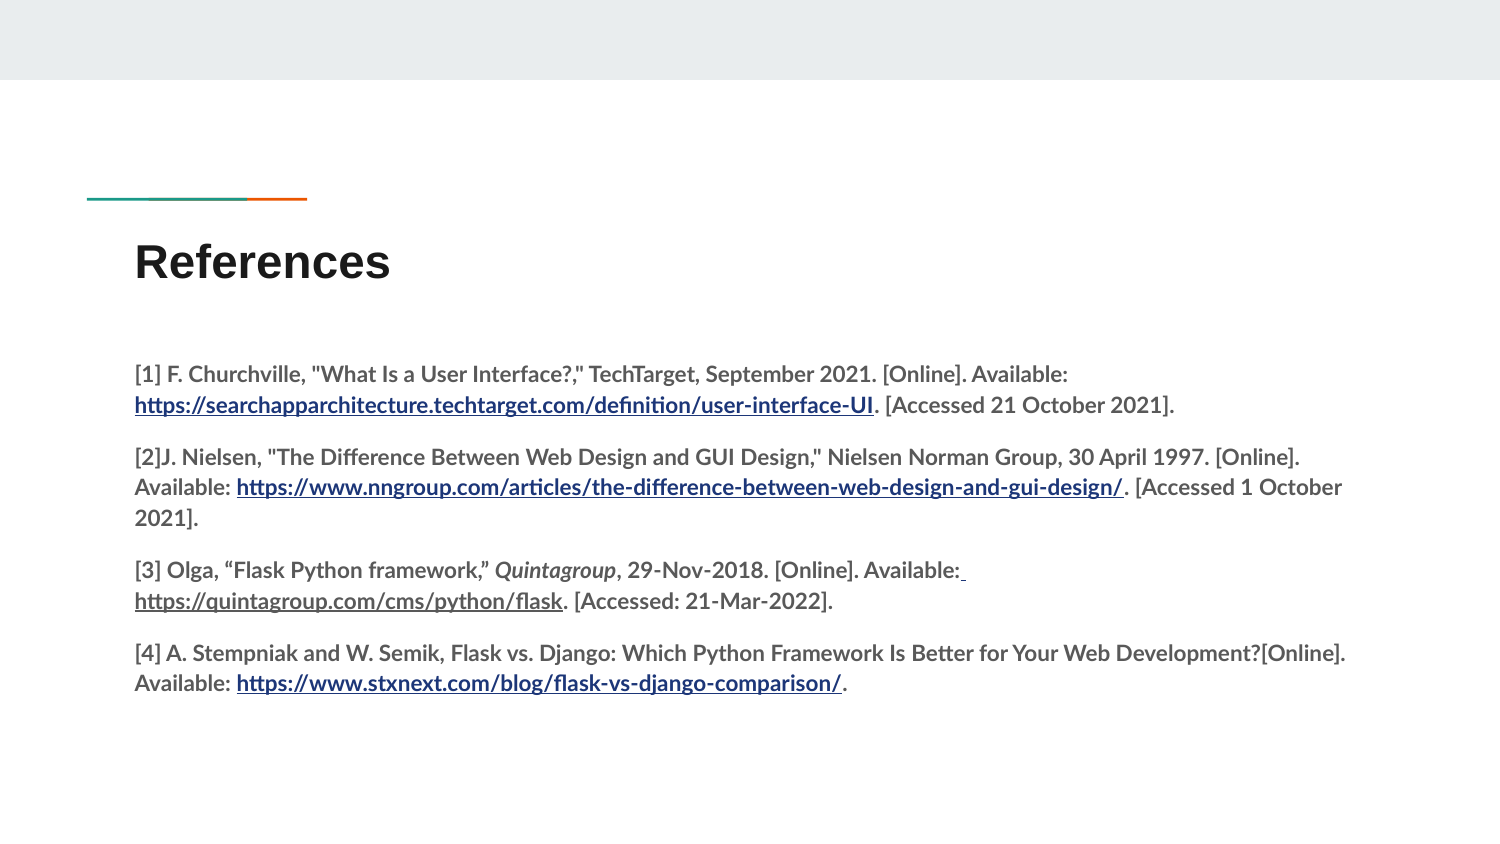

# References
[1] F. Churchville, "What Is a User Interface?," TechTarget, September 2021. [Online]. Available: https://searchapparchitecture.techtarget.com/definition/user-interface-UI. [Accessed 21 October 2021].
[2]J. Nielsen, "The Difference Between Web Design and GUI Design," Nielsen Norman Group, 30 April 1997. [Online]. Available: https://www.nngroup.com/articles/the-difference-between-web-design-and-gui-design/. [Accessed 1 October 2021].
[3] Olga, “Flask Python framework,” Quintagroup, 29-Nov-2018. [Online]. Available: https://quintagroup.com/cms/python/flask. [Accessed: 21-Mar-2022].
[4] A. Stempniak and W. Semik, Flask vs. Django: Which Python Framework Is Better for Your Web Development?[Online]. Available: https://www.stxnext.com/blog/flask-vs-django-comparison/.